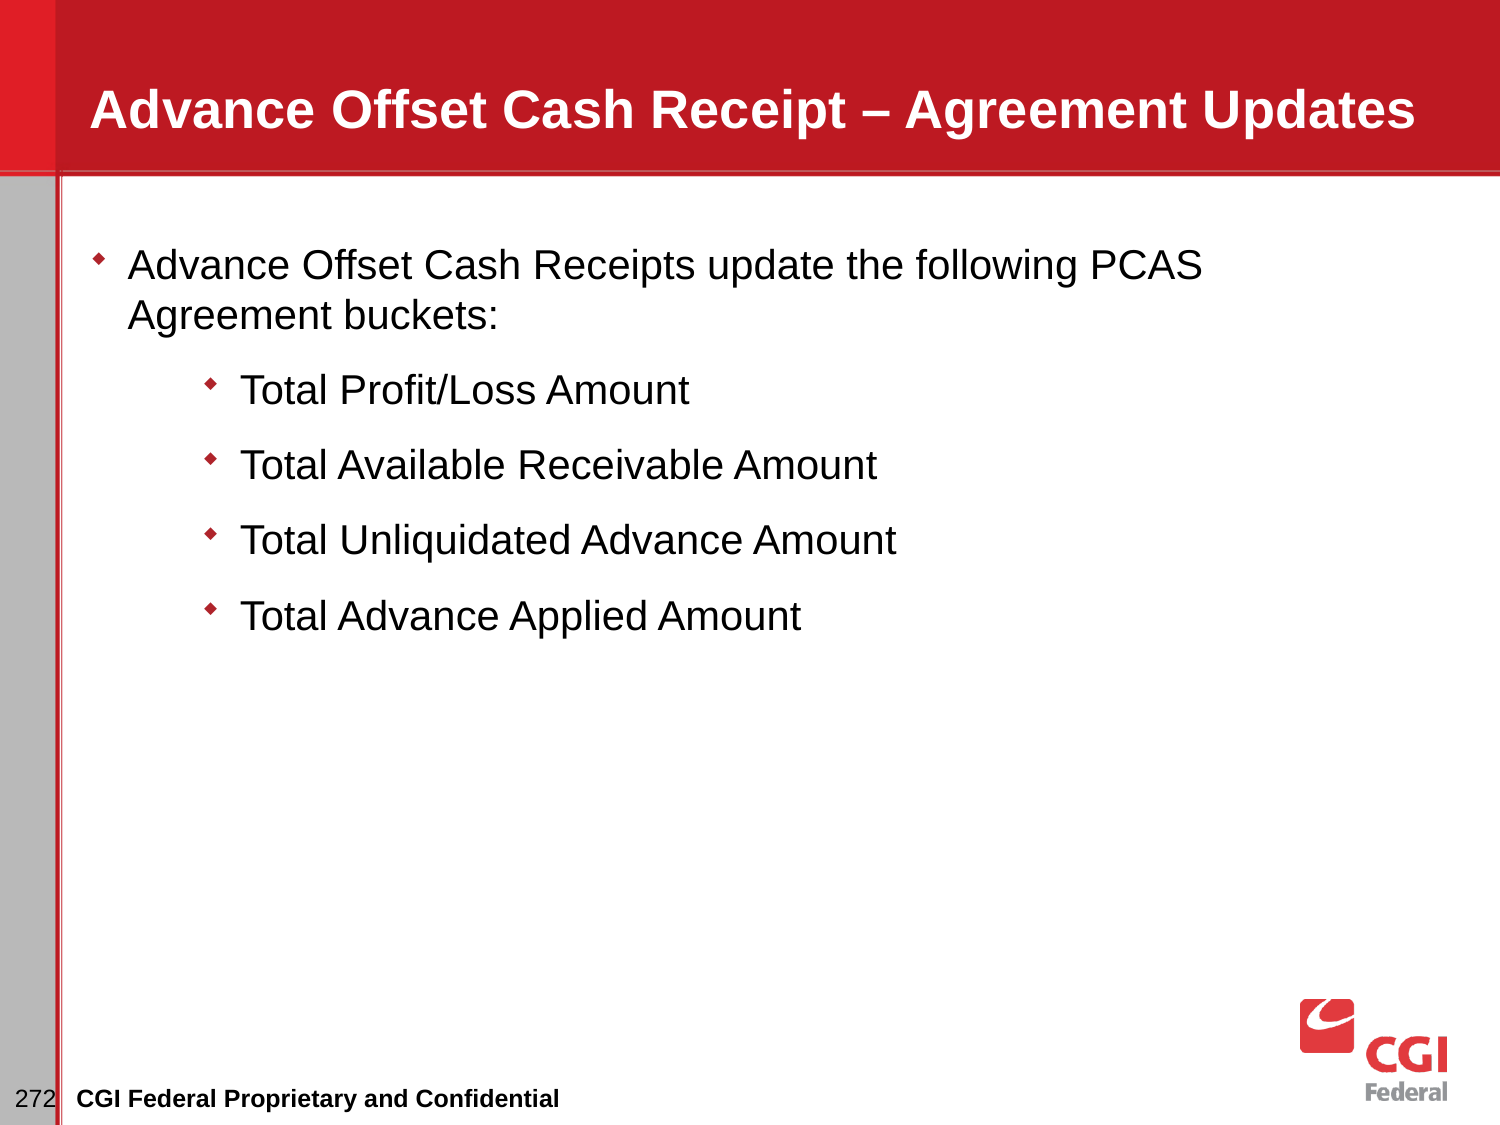

# Advance Offset Cash Receipt – Agreement Updates

Advance Offset Cash Receipts update the following PCAS Agreement buckets:
Total Profit/Loss Amount
Total Available Receivable Amount
Total Unliquidated Advance Amount
Total Advance Applied Amount

272
CGI Federal Proprietary and Confidential